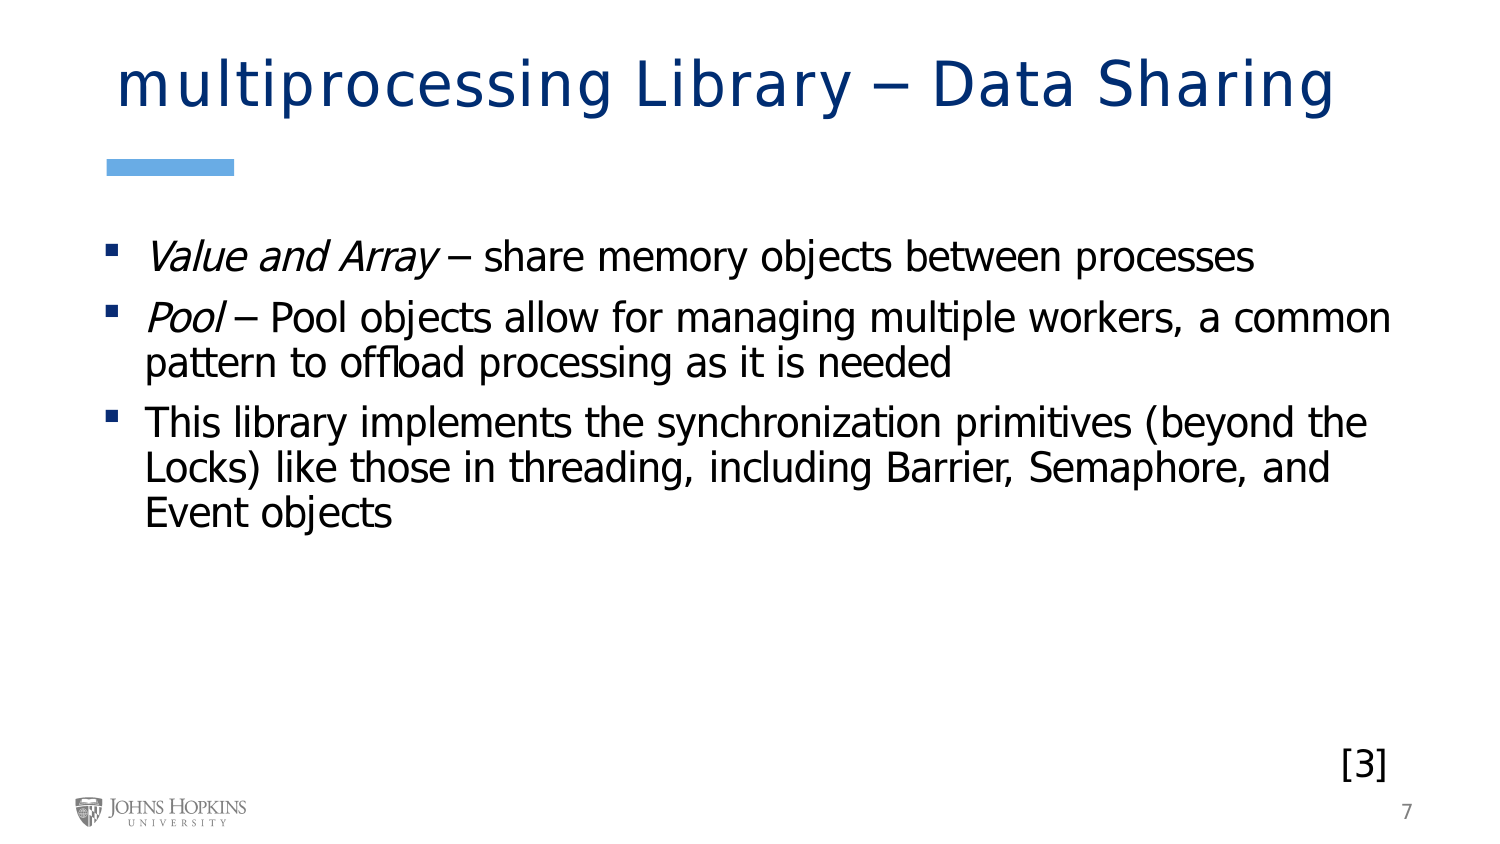

multiprocessing Library – Data Sharing
Value and Array – share memory objects between processes
Pool – Pool objects allow for managing multiple workers, a common pattern to offload processing as it is needed
This library implements the synchronization primitives (beyond the Locks) like those in threading, including Barrier, Semaphore, and Event objects
[3]